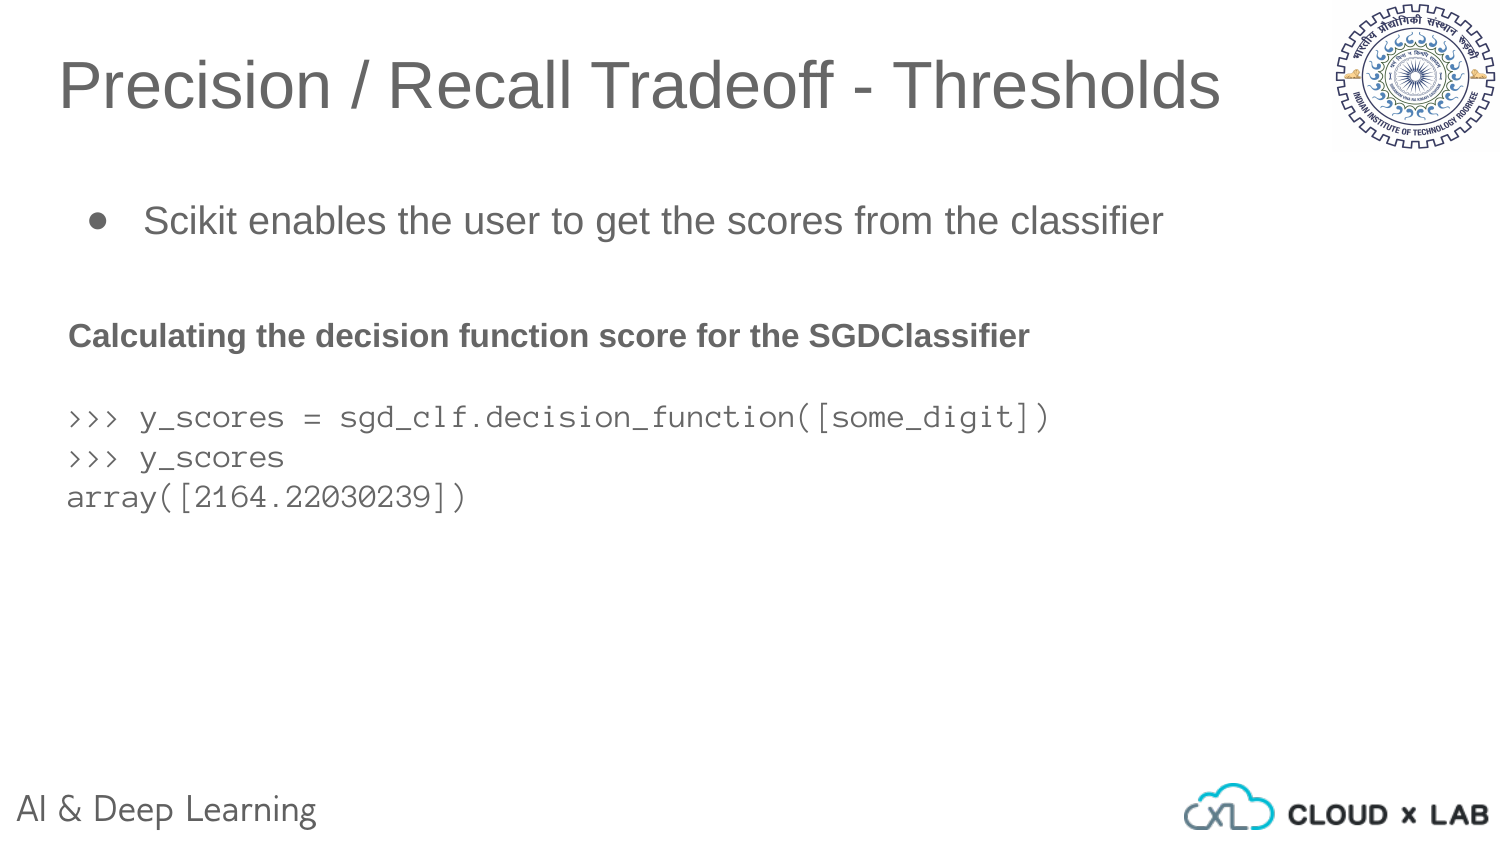

Precision / Recall Tradeoff - Thresholds
Scikit enables the user to get the scores from the classifier
Calculating the decision function score for the SGDClassifier

>>> y_scores = sgd_clf.decision_function([some_digit])
>>> y_scores
array([2164.22030239])